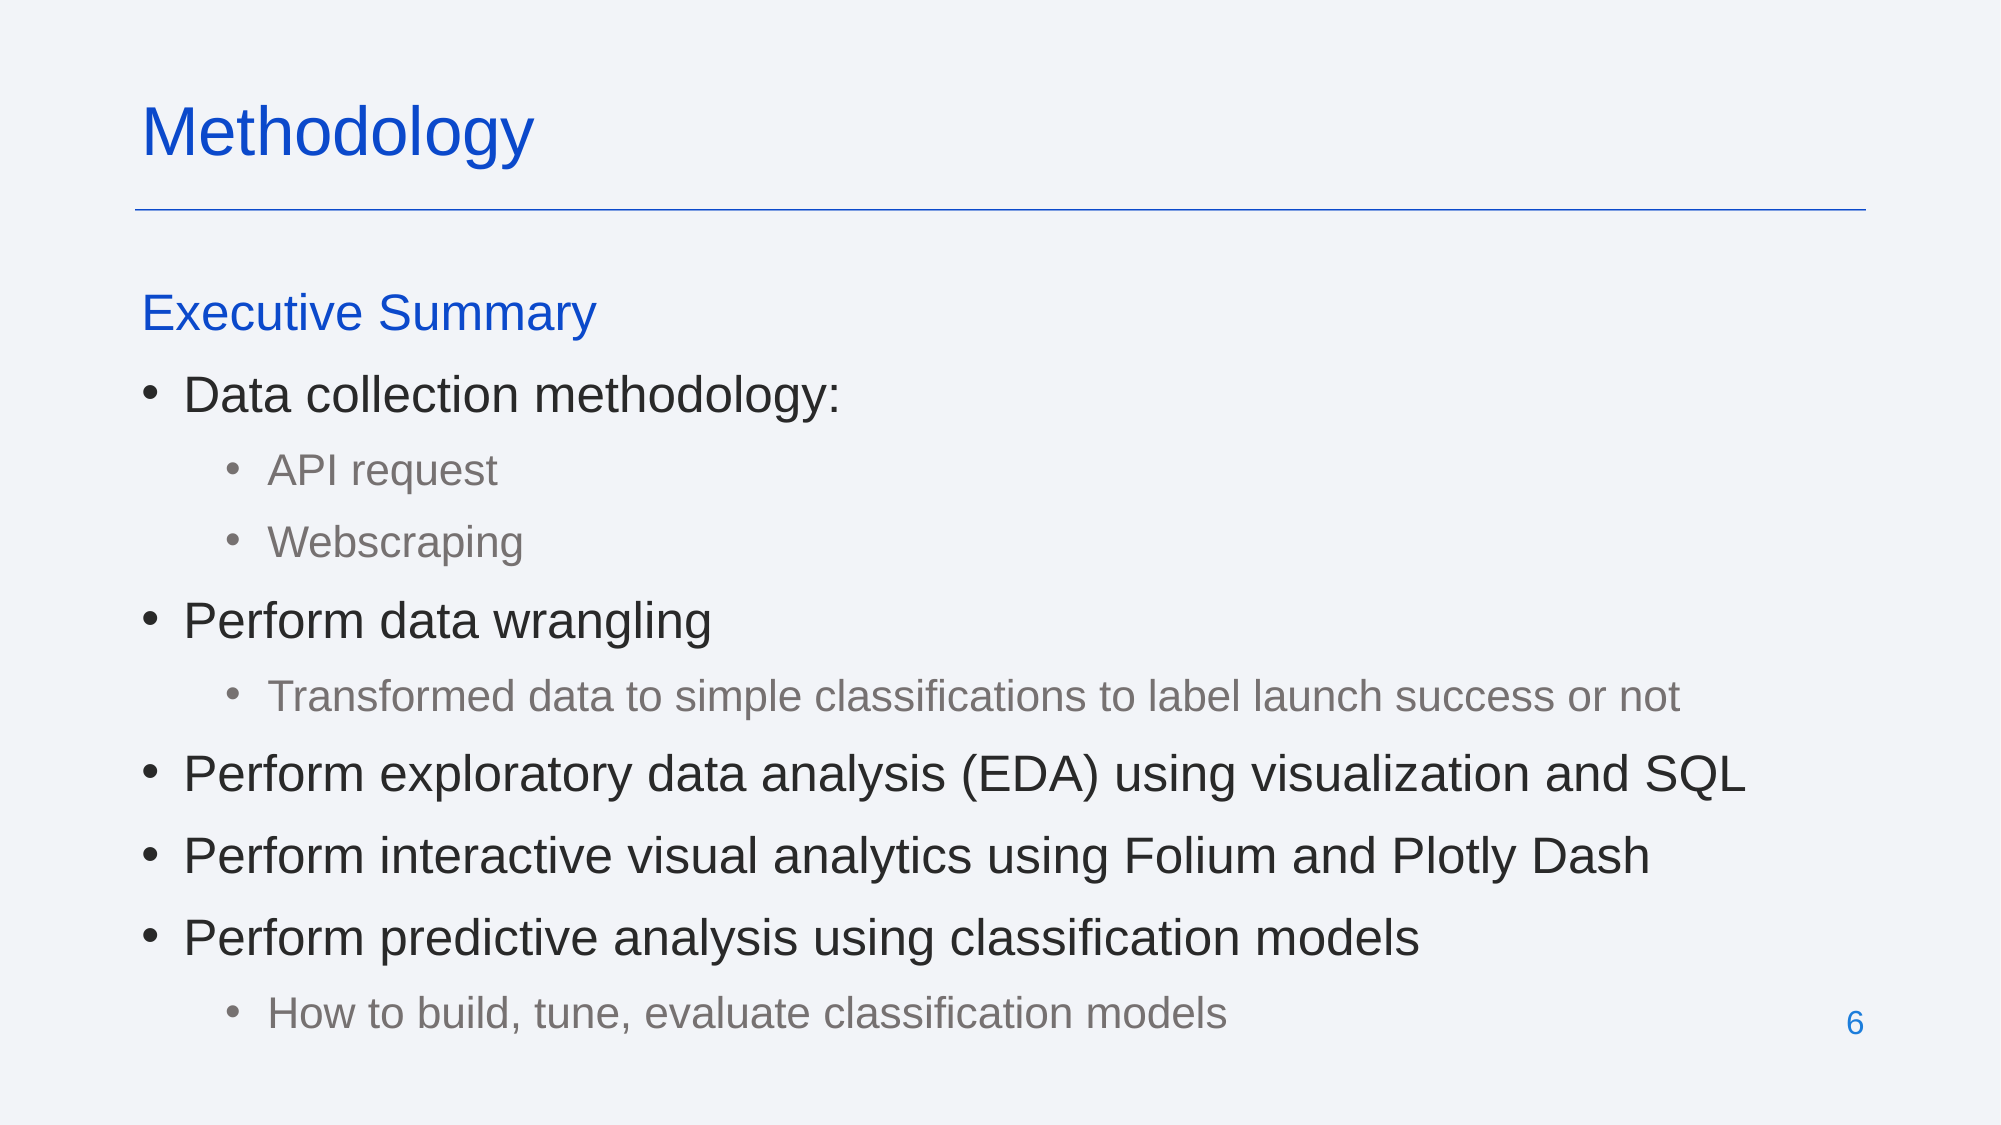

Methodology
Executive Summary
Data collection methodology:
API request
Webscraping
Perform data wrangling
Transformed data to simple classifications to label launch success or not
Perform exploratory data analysis (EDA) using visualization and SQL
Perform interactive visual analytics using Folium and Plotly Dash
Perform predictive analysis using classification models
How to build, tune, evaluate classification models

6